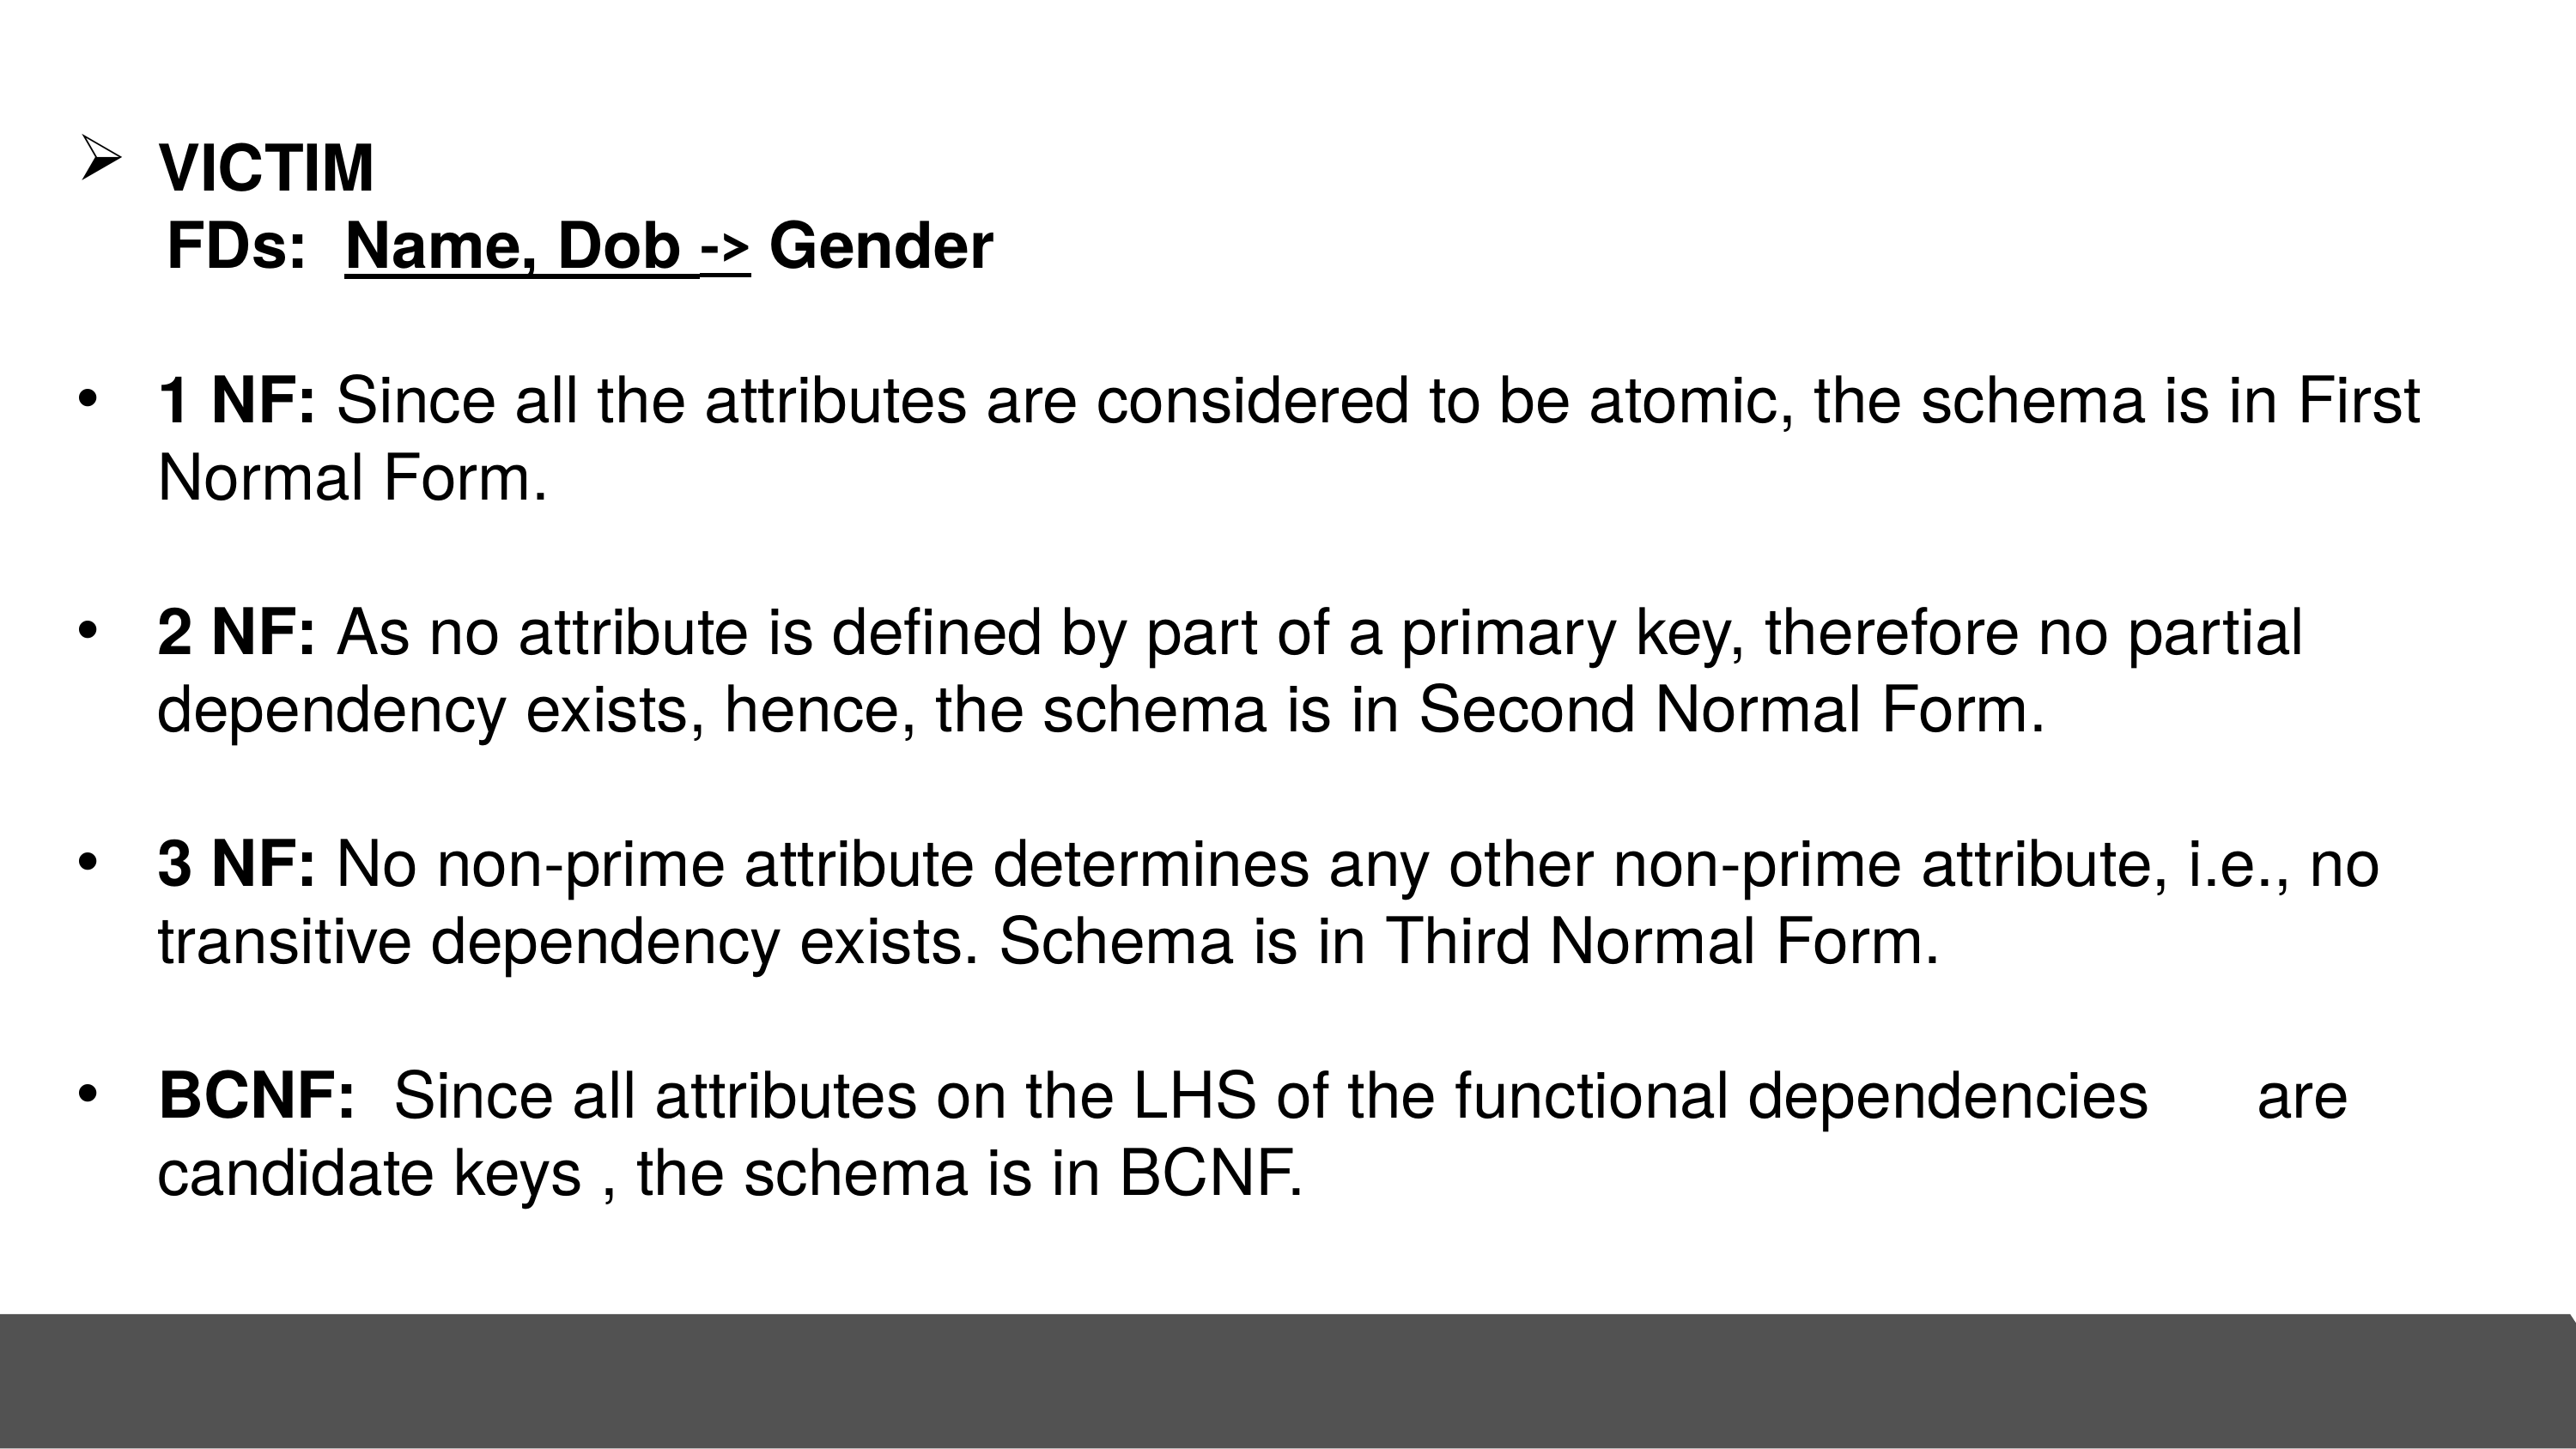

VICTIM
     FDs:  Name, Dob -> Gender

1 NF: Since all the attributes are considered to be atomic, the schema is in First Normal Form.

2 NF: As no attribute is defined by part of a primary key, therefore no partial dependency exists, hence, the schema is in Second Normal Form.

3 NF: No non-prime attribute determines any other non-prime attribute, i.e., no transitive dependency exists. Schema is in Third Normal Form.

BCNF:  Since all attributes on the LHS of the functional dependencies      are candidate keys , the schema is in BCNF.